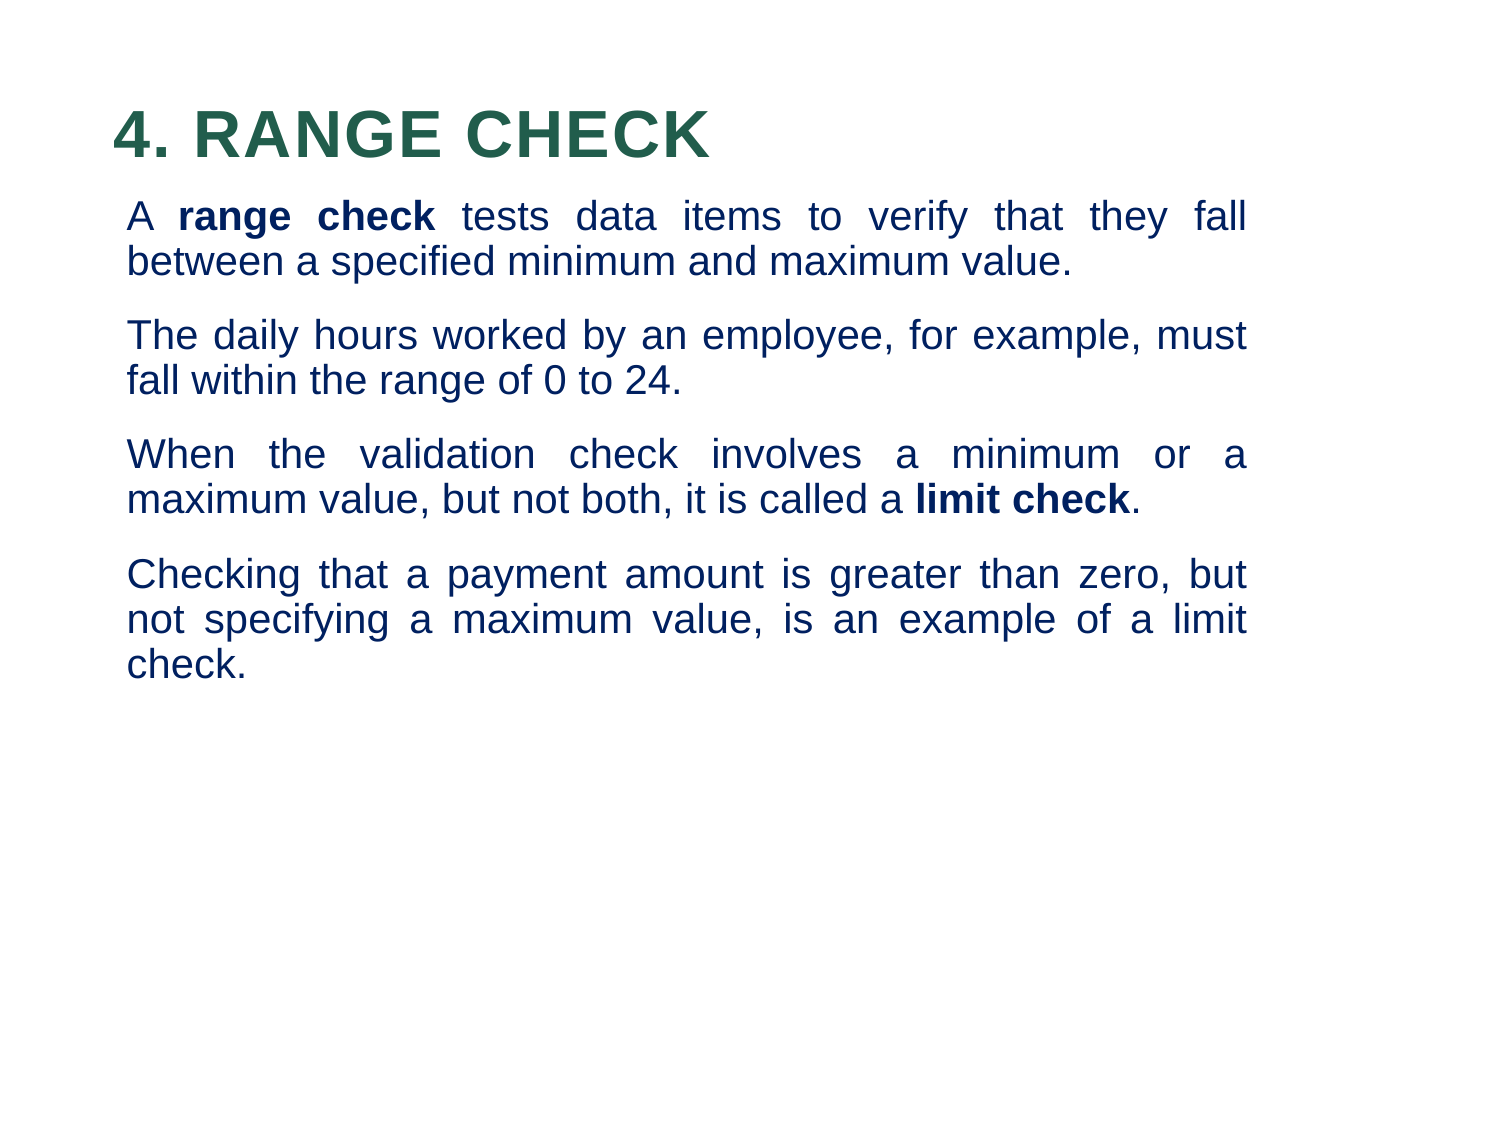

# 4. Range Check
A range check tests data items to verify that they fall between a specified minimum and maximum value.
The daily hours worked by an employee, for example, must fall within the range of 0 to 24.
When the validation check involves a minimum or a maximum value, but not both, it is called a limit check.
Checking that a payment amount is greater than zero, but not specifying a maximum value, is an example of a limit check.